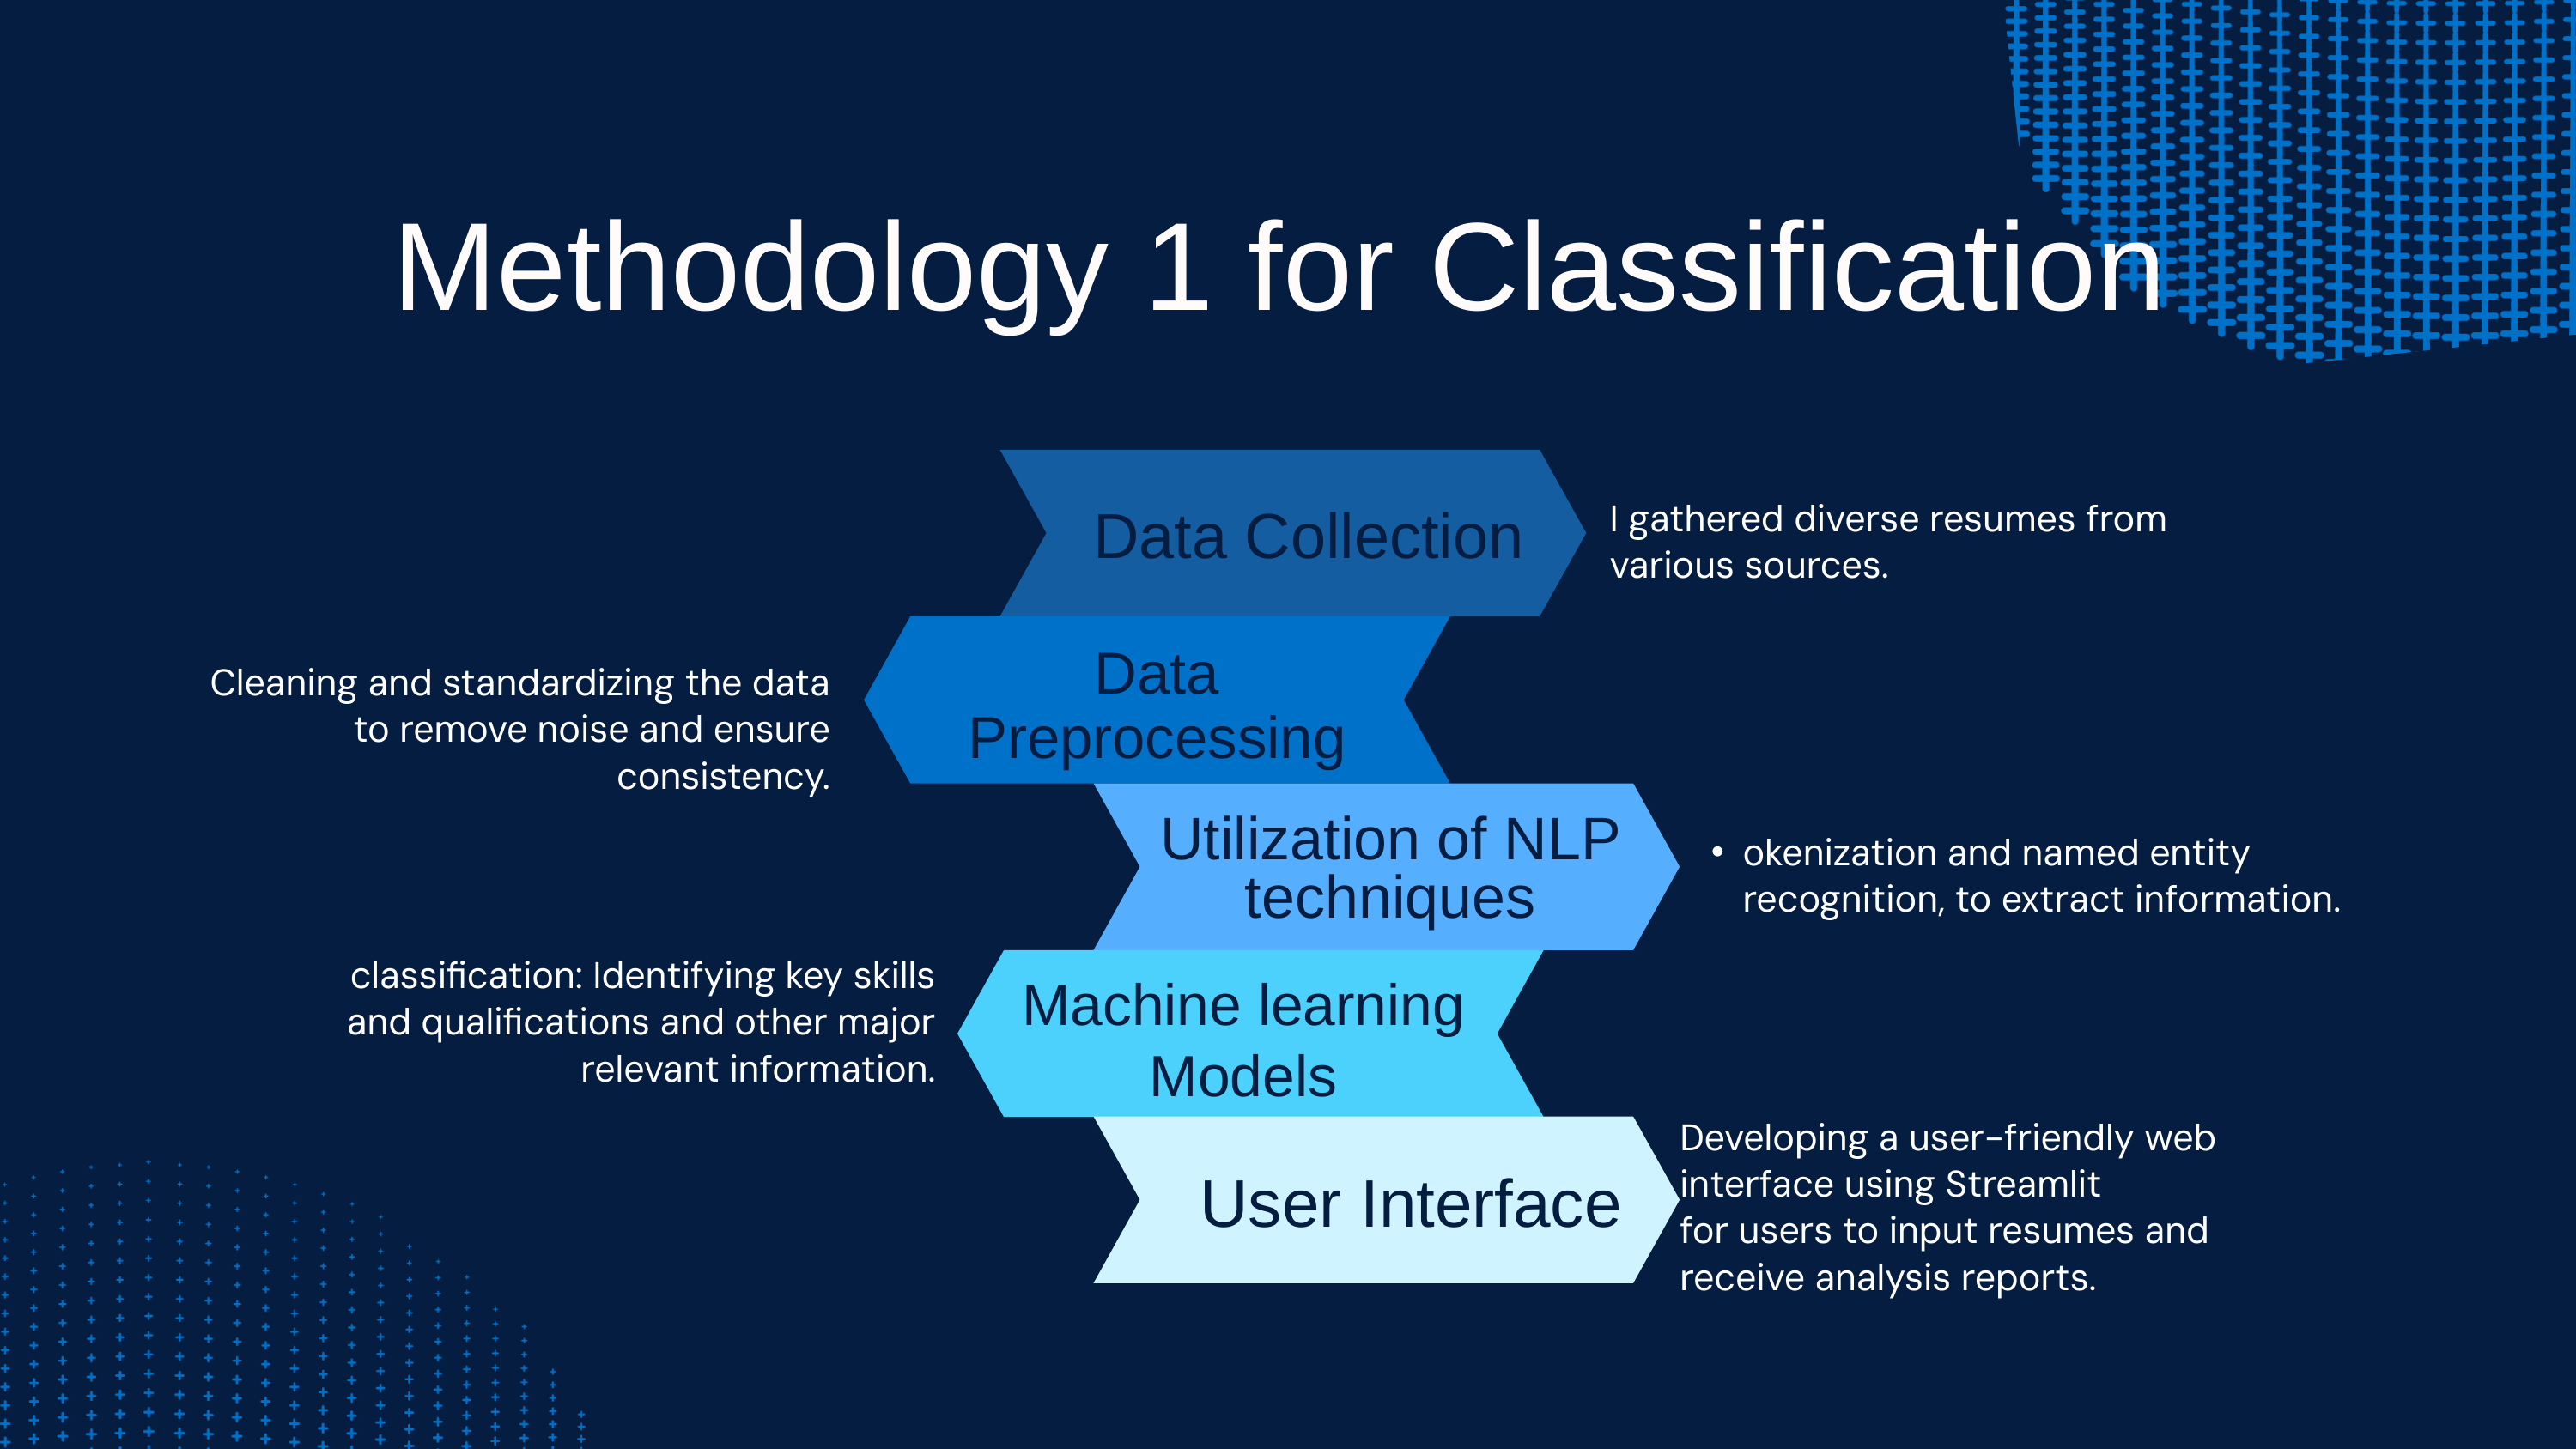

Methodology 1 for Classification

Data Collection
I gathered diverse resumes from various sources.

Data Preprocessing
Cleaning and standardizing the data to remove noise and ensure consistency.

Utilization of NLP techniques
okenization and named entity recognition, to extract information.

classification: Identifying key skills and qualifications and other major relevant information.

Machine learning Models
Developing a user-friendly web interface using Streamlit
for users to input resumes and receive analysis reports.

User Interface